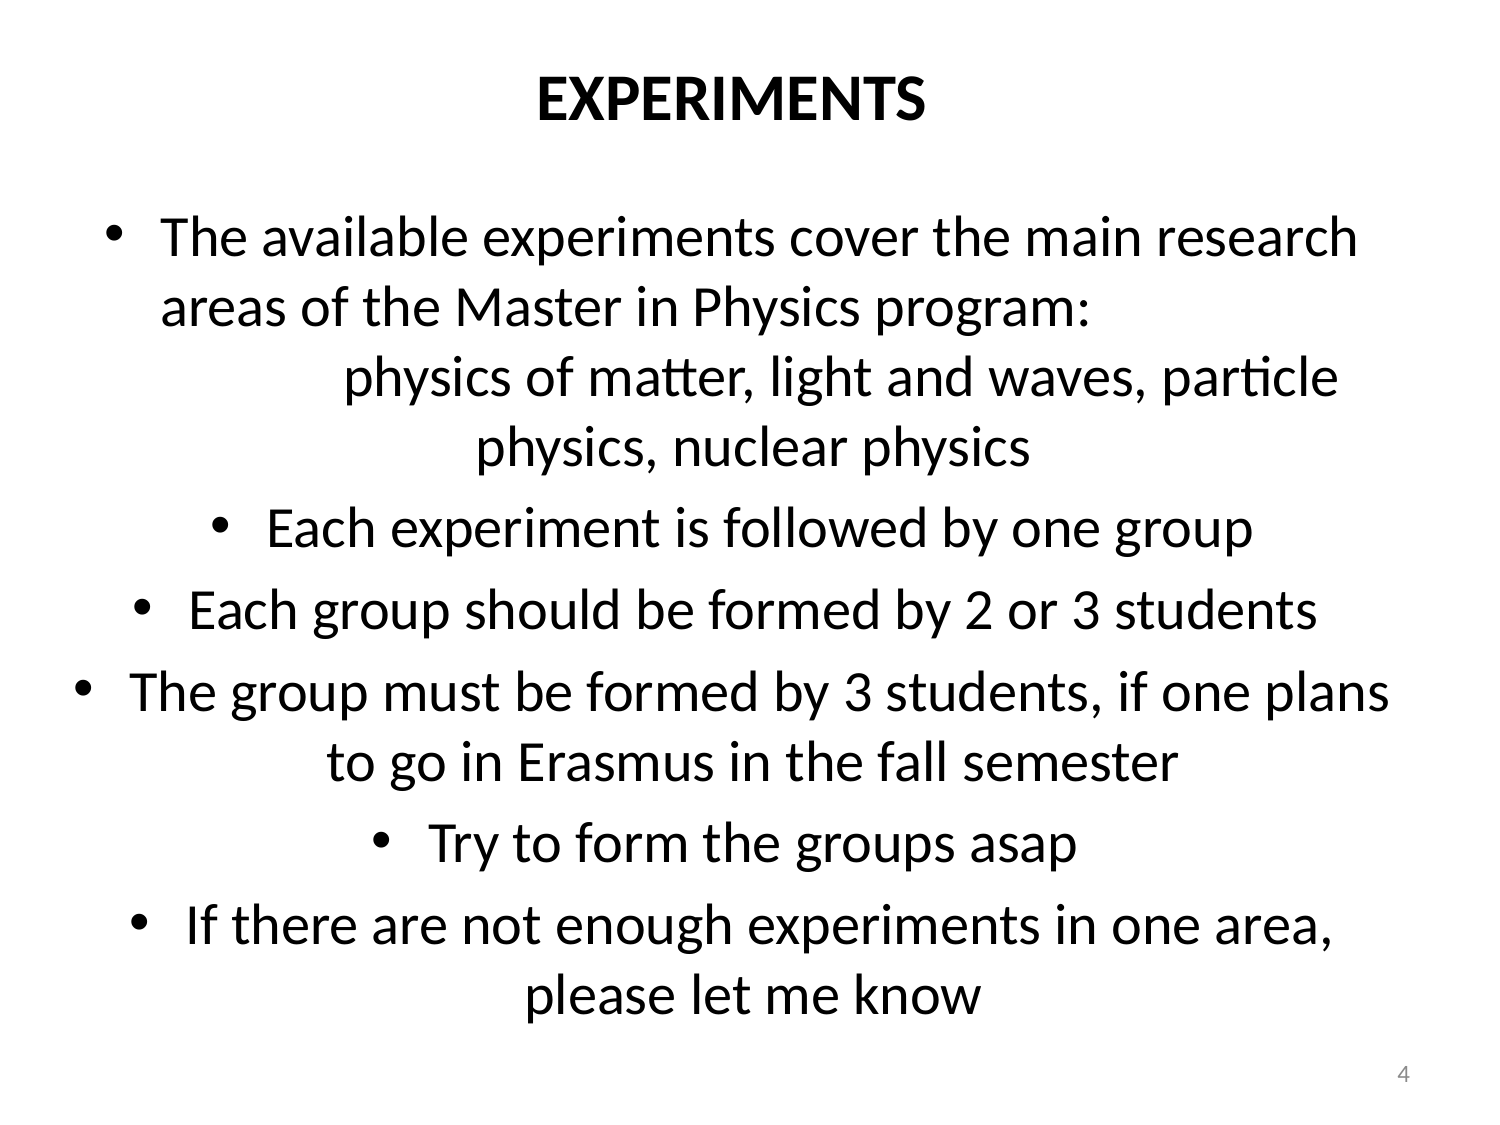

EXPERIMENTS

The available experiments cover the main research areas of the Master in Physics program:			 physics of matter, light and waves, particle physics, nuclear physics
Each experiment is followed by one group
Each group should be formed by 2 or 3 students
The group must be formed by 3 students, if one plans to go in Erasmus in the fall semester
Try to form the groups asap
If there are not enough experiments in one area, please let me know

4